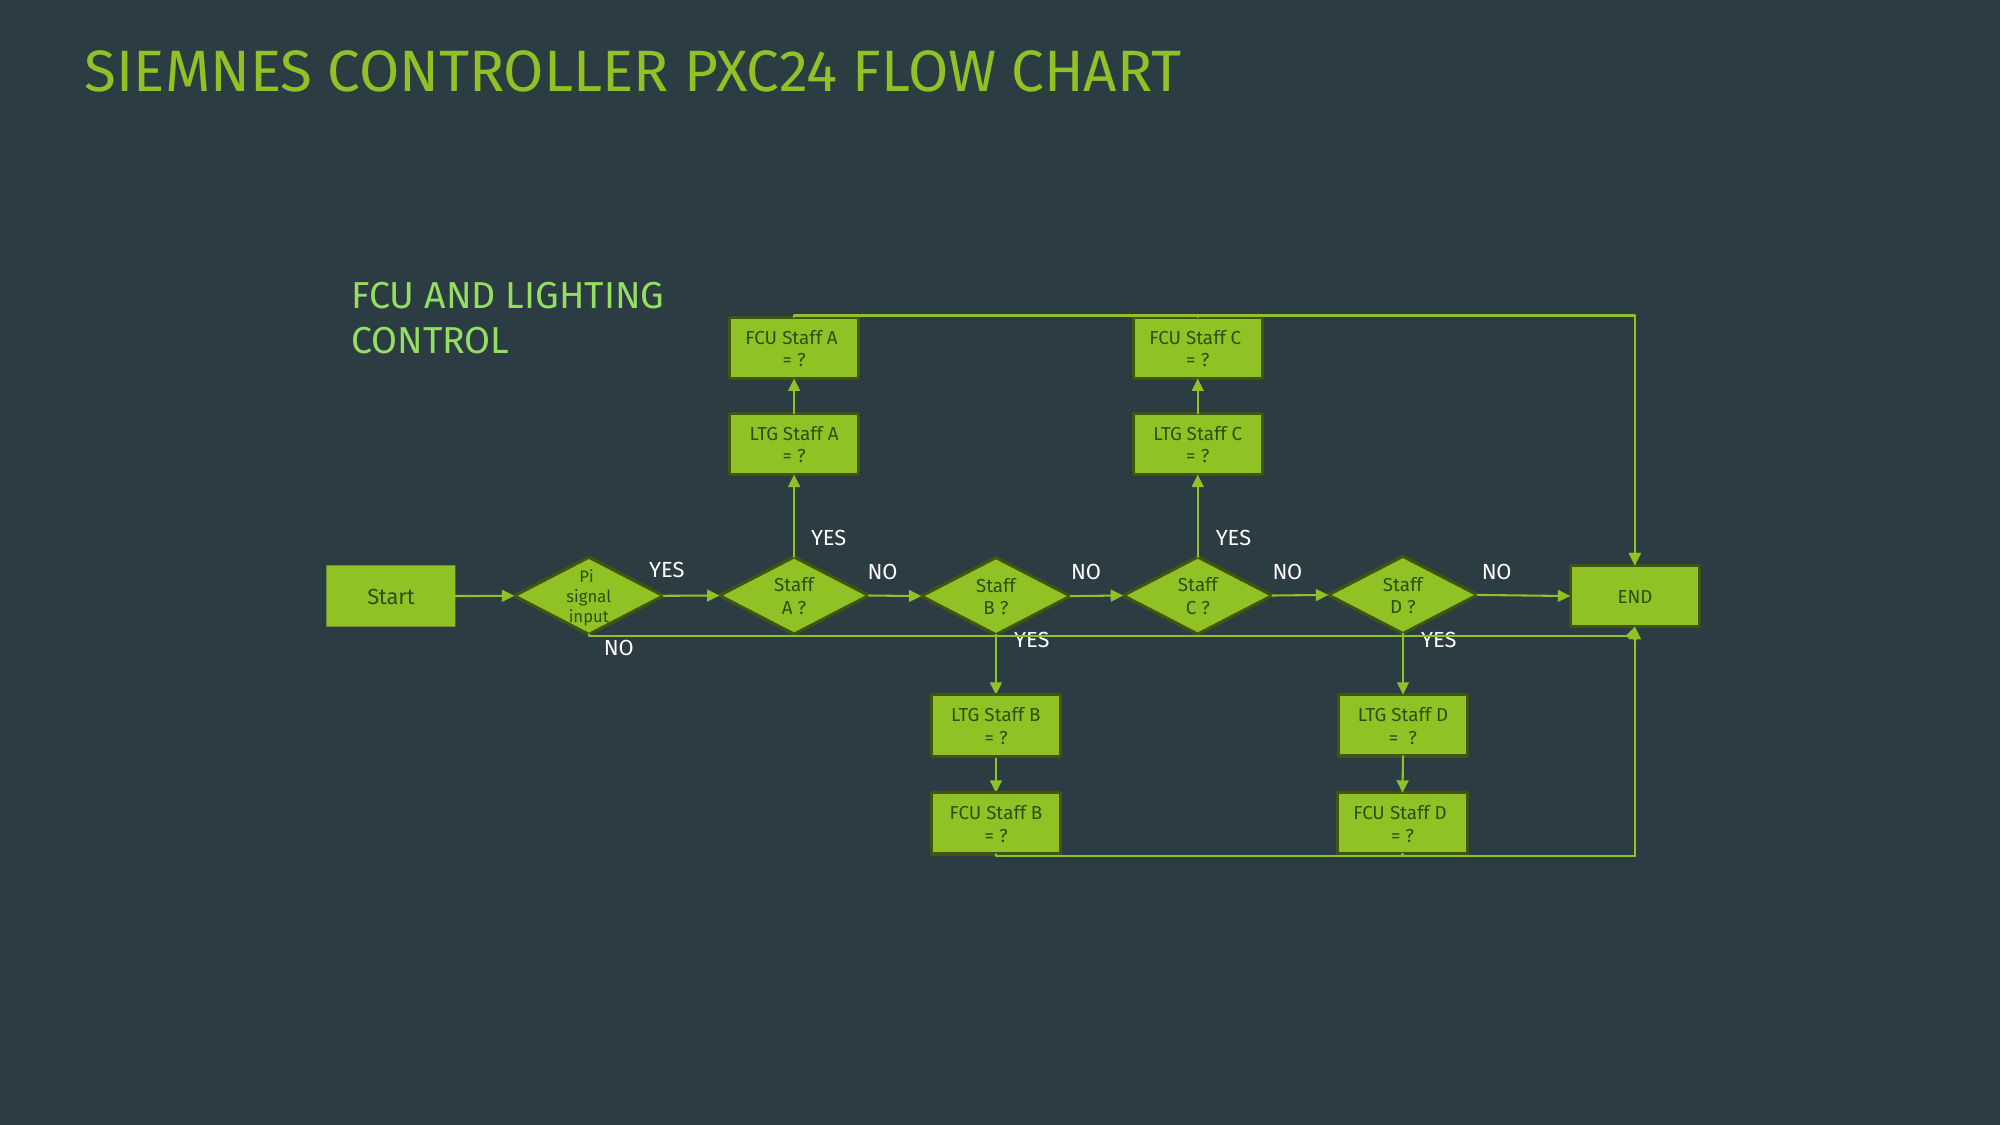

SIEMNES CONTROLLER PXC24 FLOW CHART
FCU AND LIGHTING
CONTROL
FCU Staff A
= ?
FCU Staff C
= ?
LTG Staff A
= ?
LTG Staff C
= ?
Staff D ?
Staff C ?
Staff A ?
Pi  signal input
Staff B ?
Start
END
LTG Staff D
=  ?
LTG Staff B
= ?
FCU Staff B
= ?
FCU Staff D
= ?
YES
YES
YES
NO
NO
NO
NO
YES
YES
NO